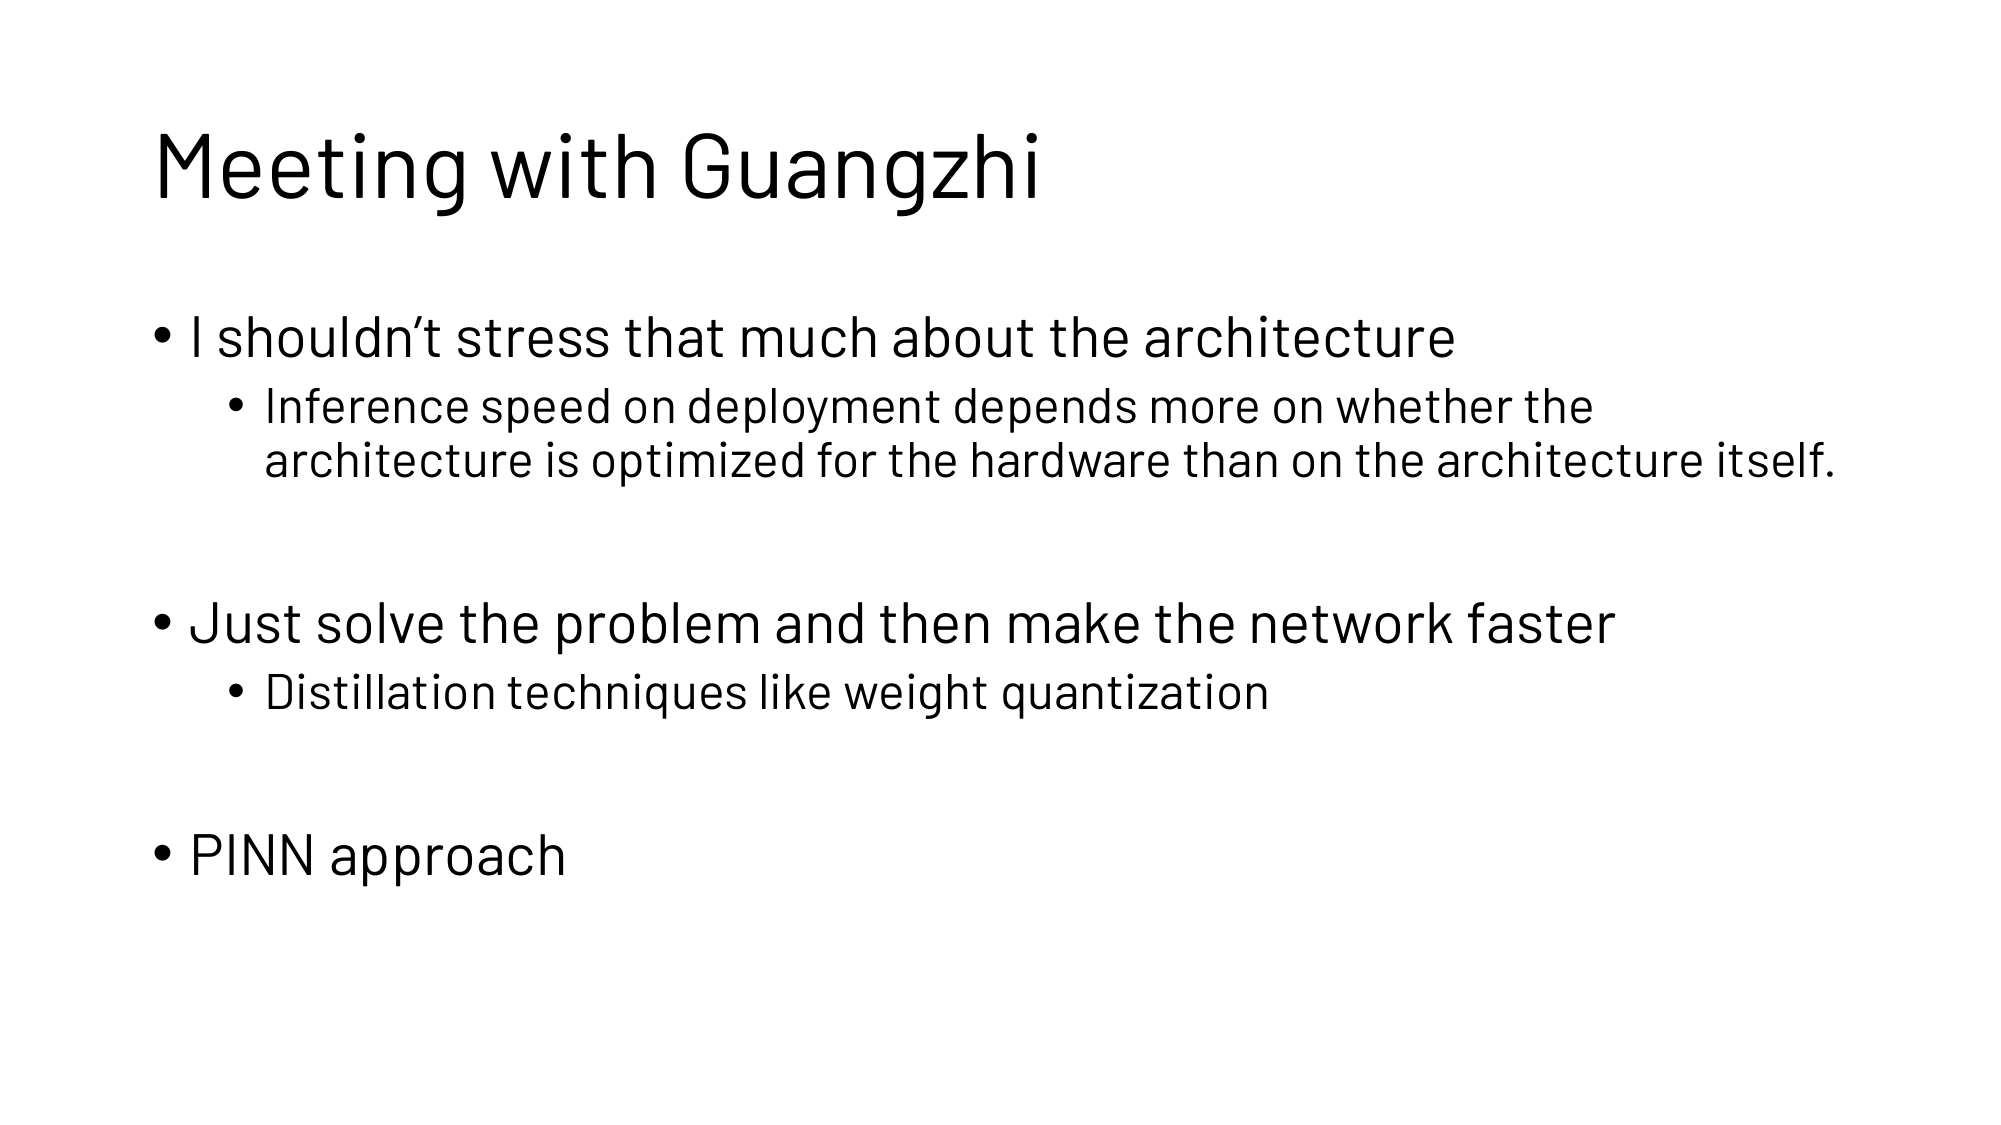

# Meeting with Guangzhi
I shouldn’t stress that much about the architecture
Inference speed on deployment depends more on whether the architecture is optimized for the hardware than on the architecture itself.

Just solve the problem and then make the network faster
Distillation techniques like weight quantization

PINN approach